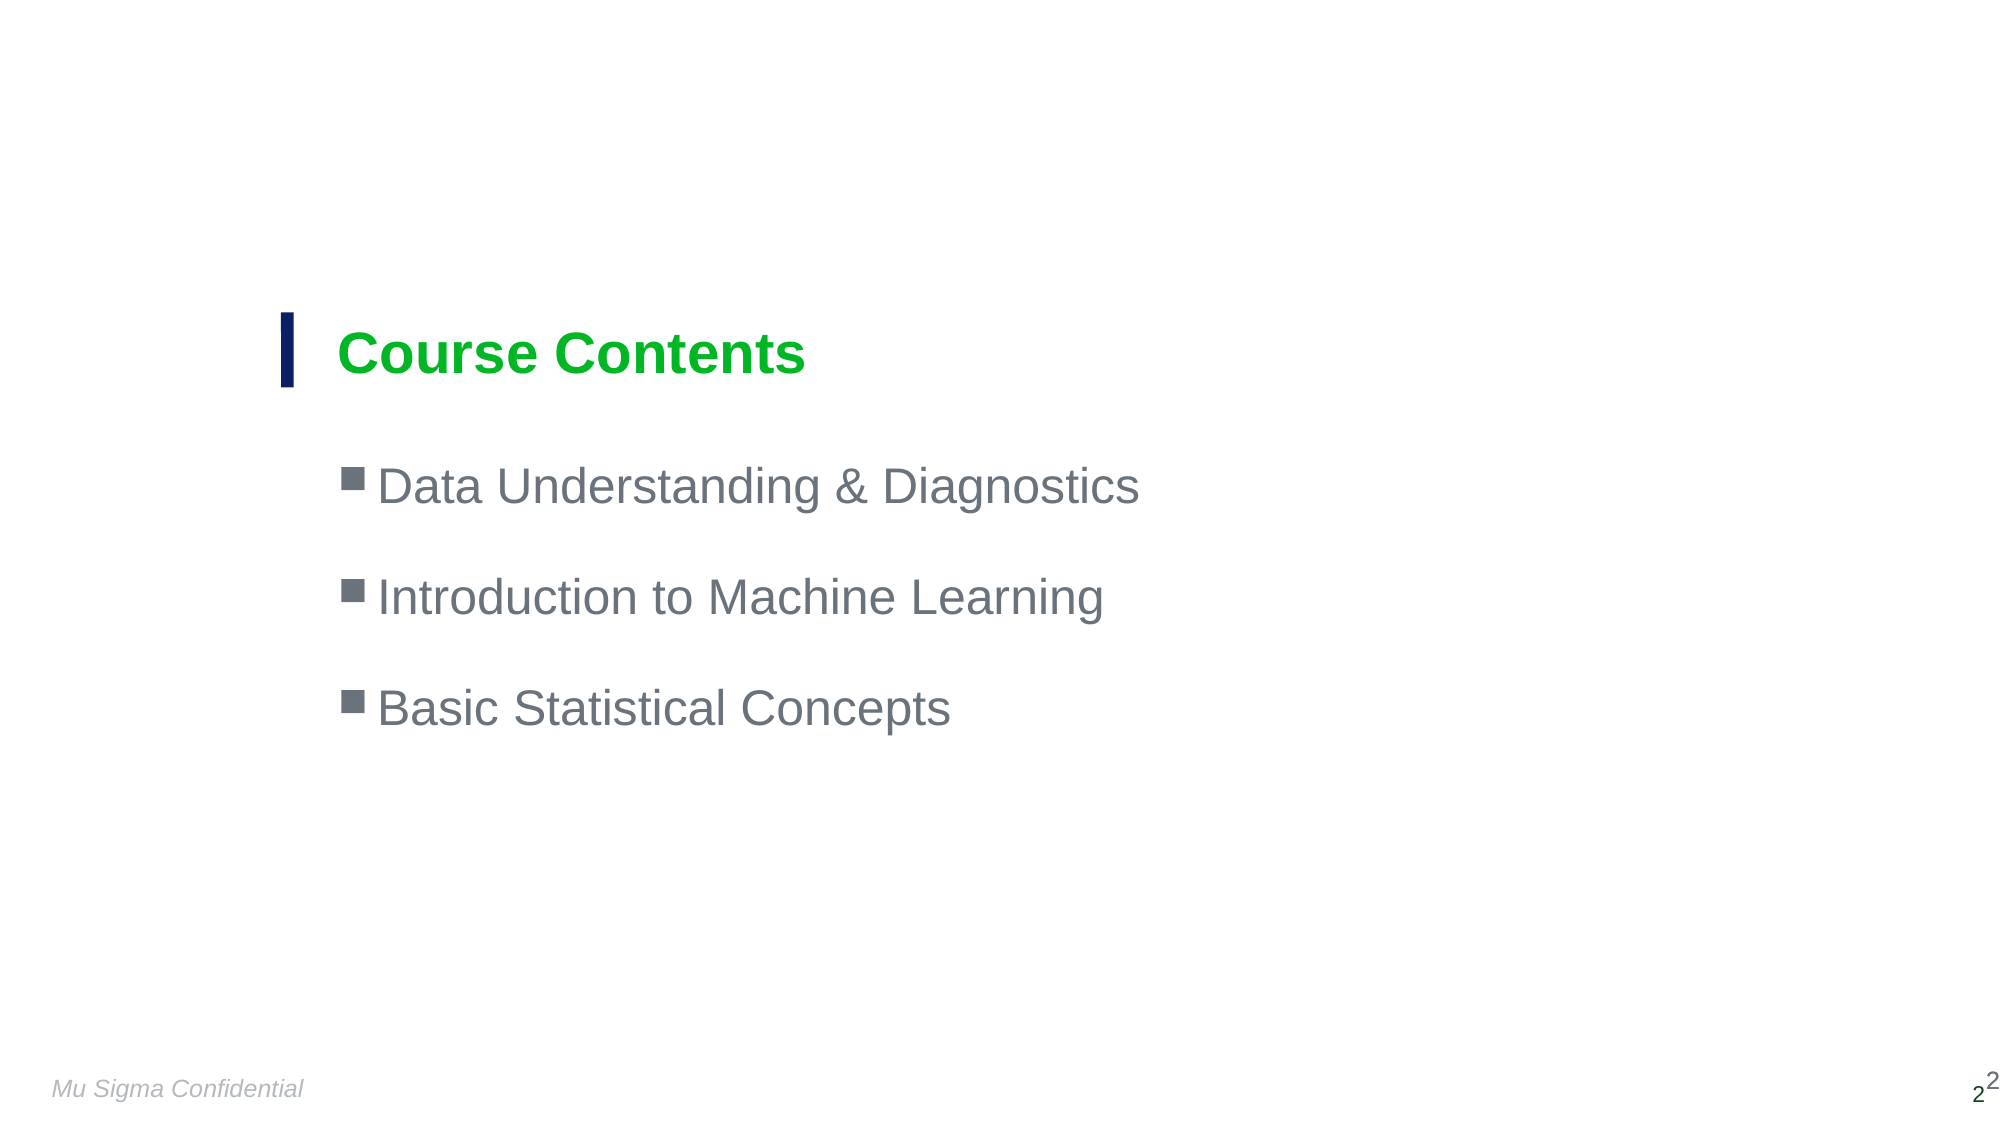

# Course Contents
Data Understanding & Diagnostics
Introduction to Machine Learning
Basic Statistical Concepts

2